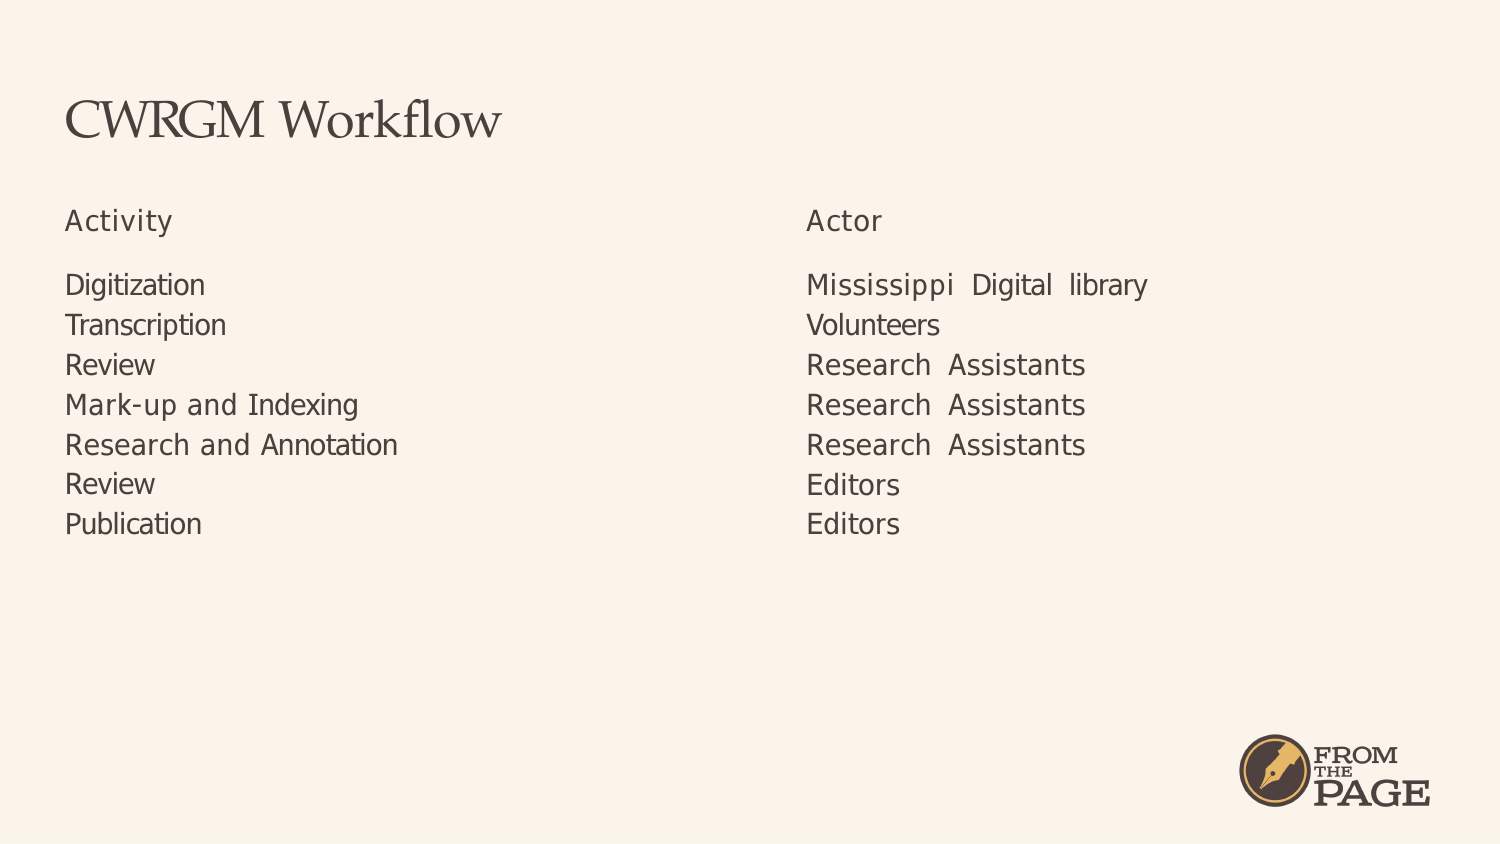

# CWRGM Workflow
Activity
Digitization Transcription Review
Mark-up and Indexing Research and Annotation Review
Publication
Actor
Mississippi Digital library Volunteers
Research Assistants Research Assistants Research Assistants Editors
Editors